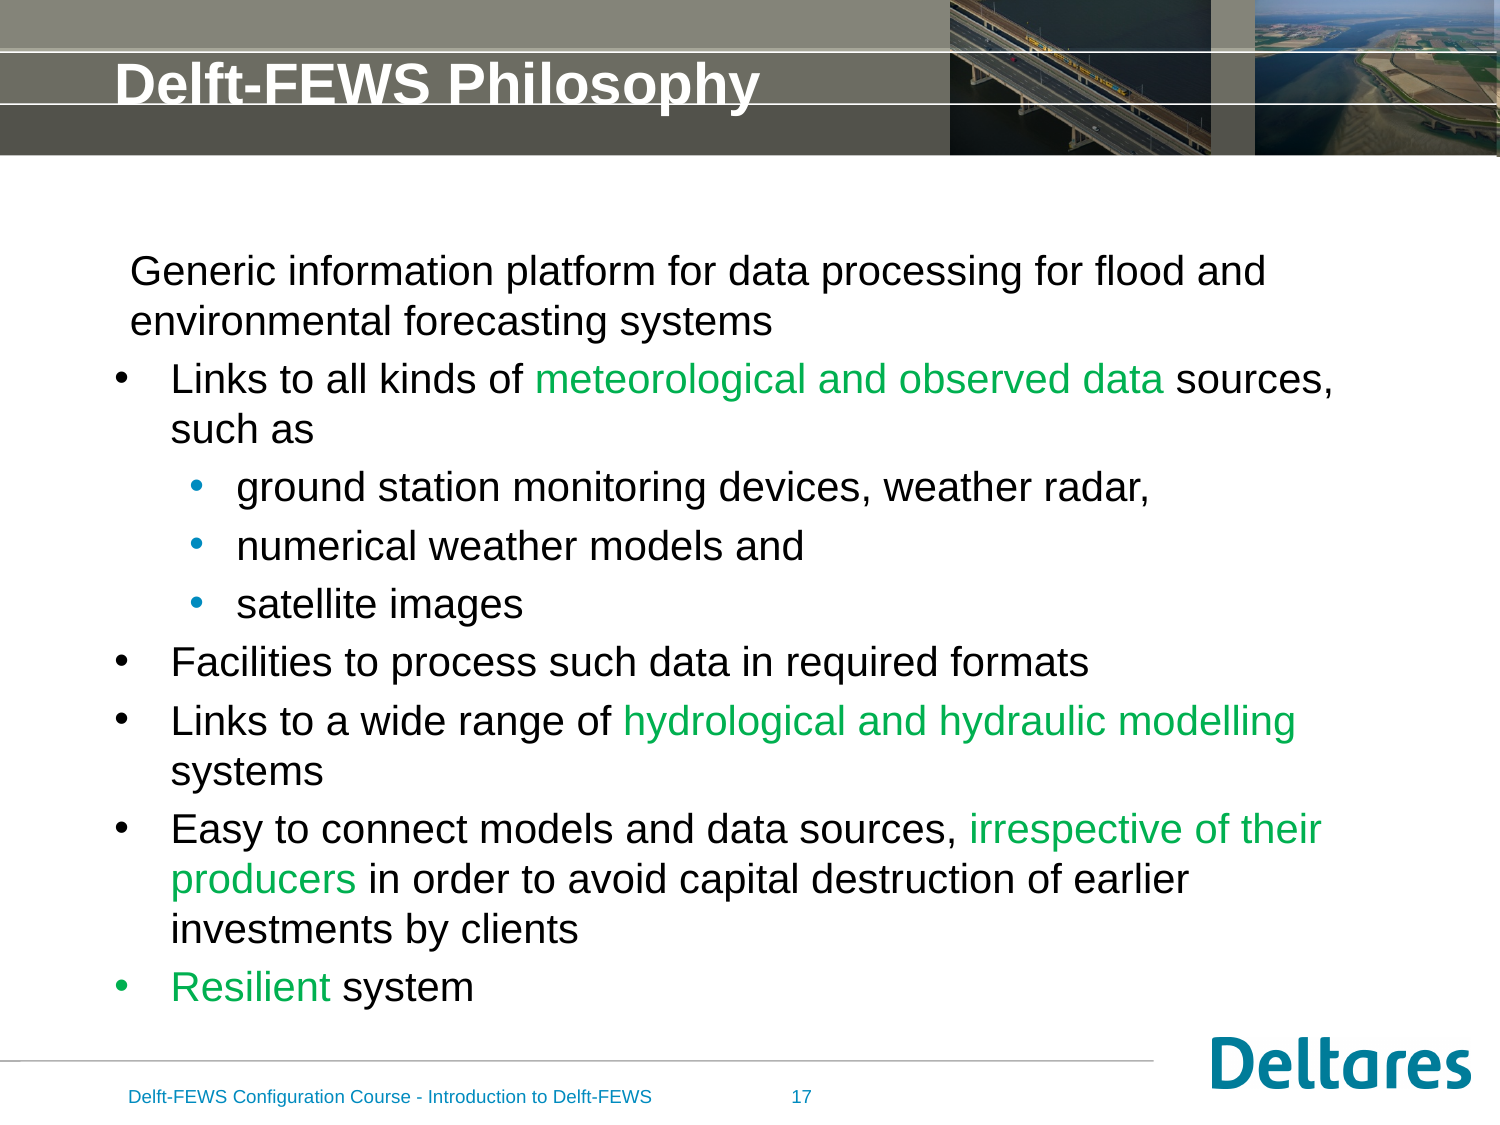

# Delft-FEWS Philosophy
Generic information platform for data processing for flood and environmental forecasting systems
Links to all kinds of meteorological and observed data sources, such as
ground station monitoring devices, weather radar,
numerical weather models and
satellite images
Facilities to process such data in required formats
Links to a wide range of hydrological and hydraulic modelling systems
Easy to connect models and data sources, irrespective of their producers in order to avoid capital destruction of earlier investments by clients
Resilient system

Delft-FEWS Configuration Course - Introduction to Delft-FEWS
17